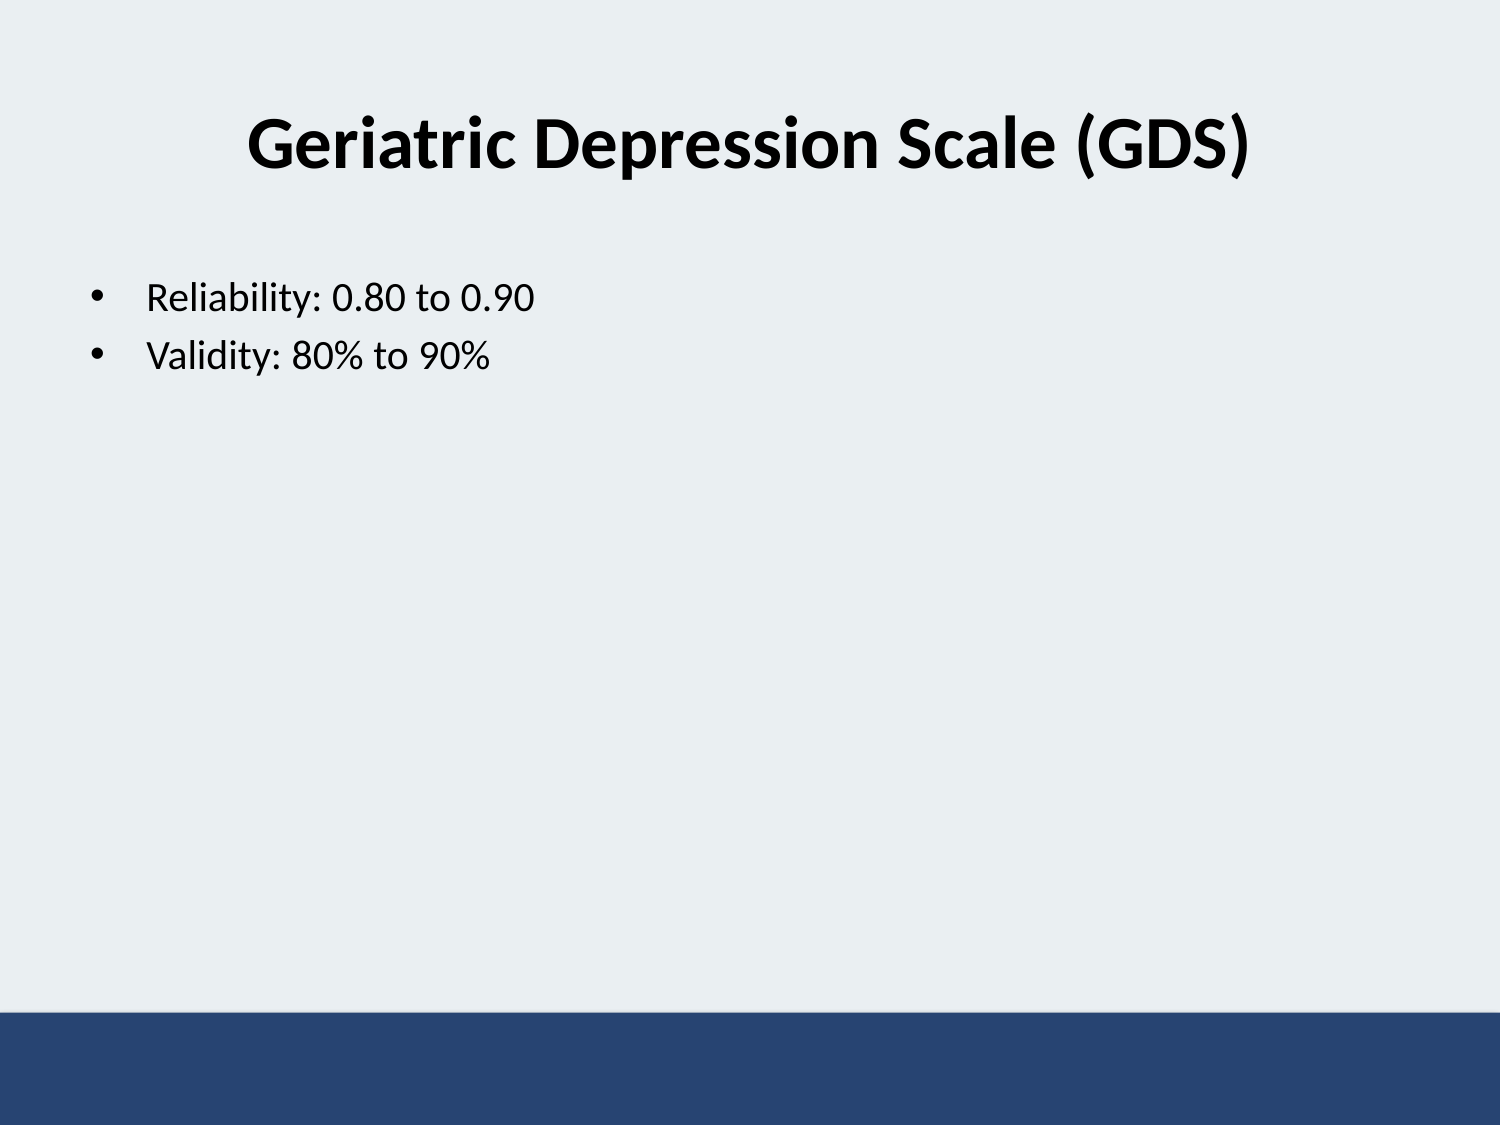

# Geriatric Depression Scale (GDS)
Reliability: 0.80 to 0.90
Validity: 80% to 90%